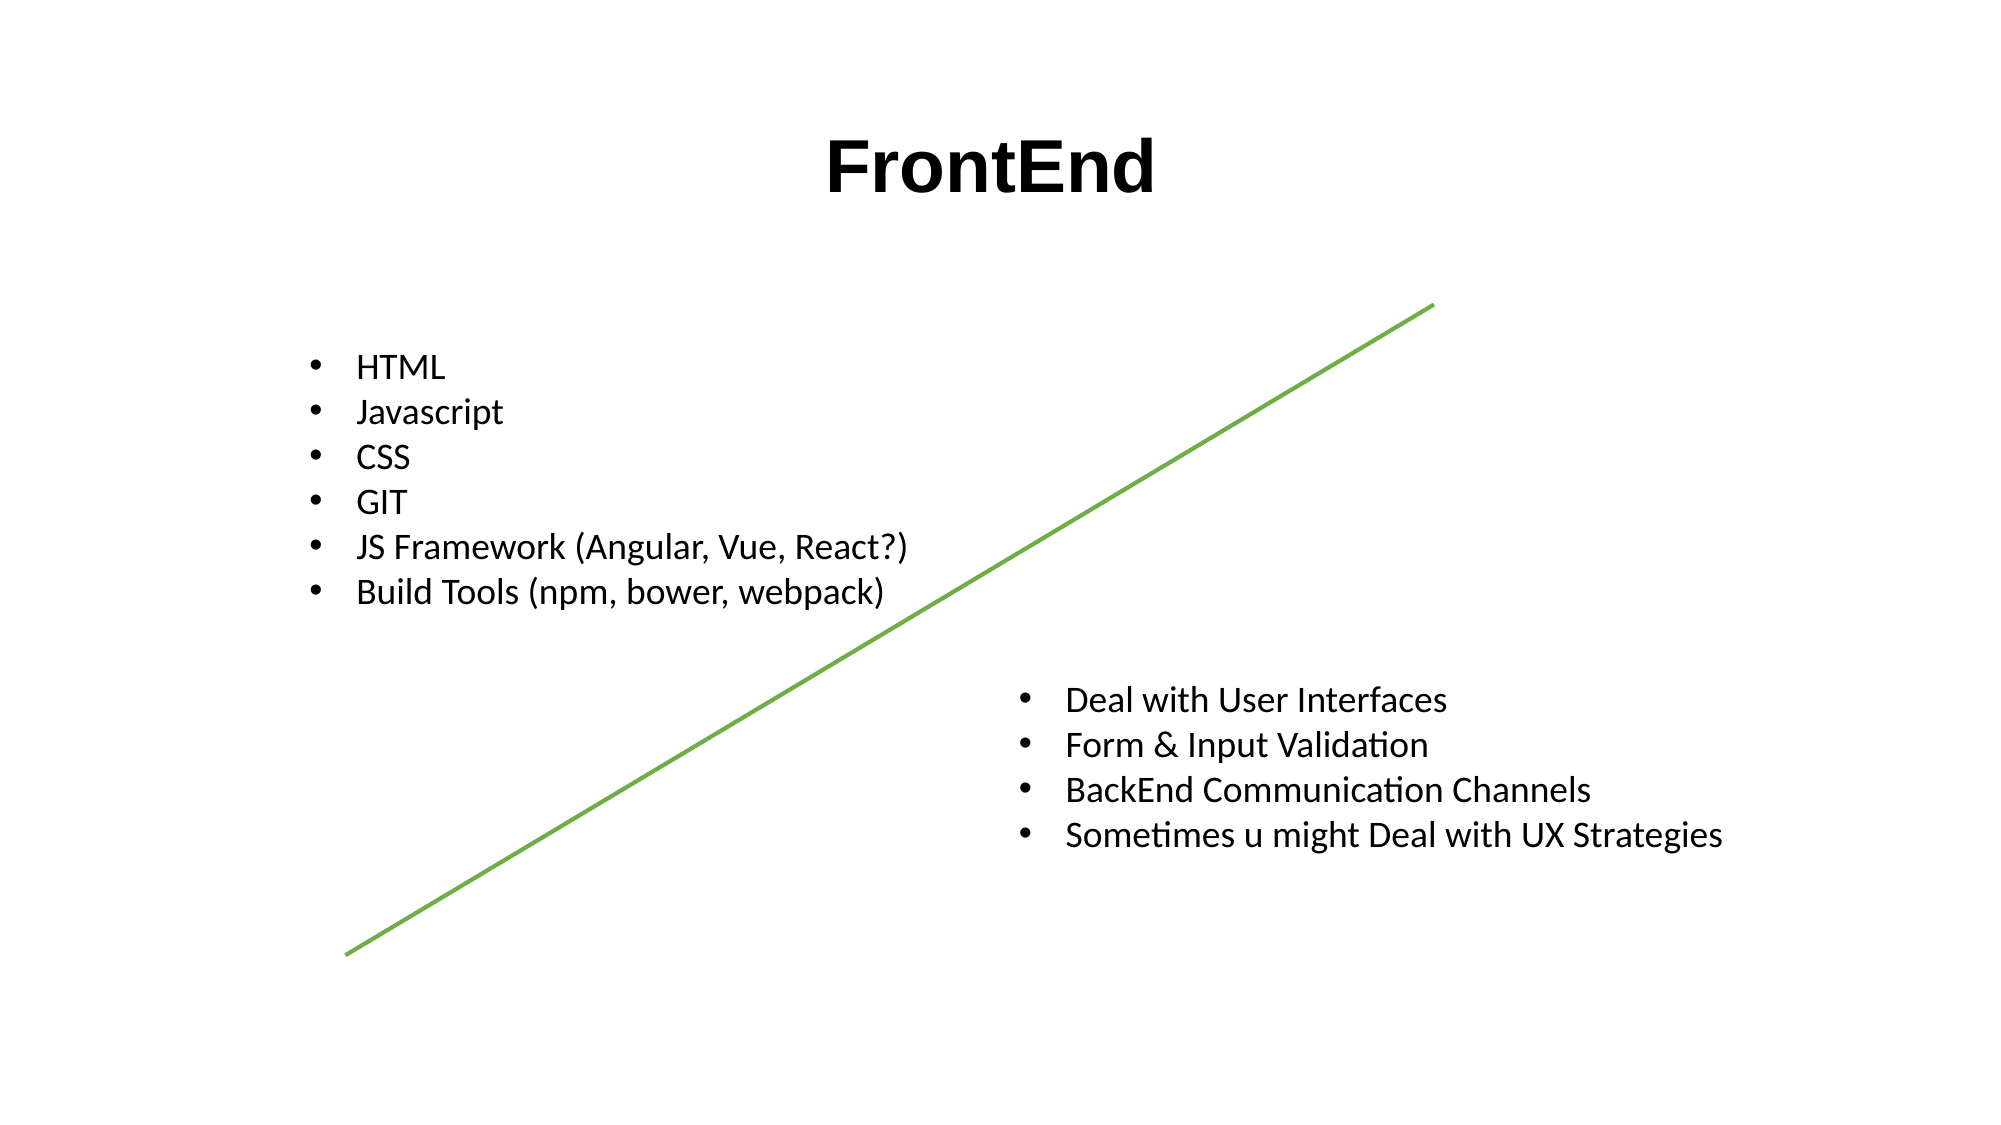

# FrontEnd
HTML
Javascript
CSS
GIT
JS Framework (Angular, Vue, React?)
Build Tools (npm, bower, webpack)

Deal with User Interfaces
Form & Input Validation
BackEnd Communication Channels
Sometimes u might Deal with UX Strategies